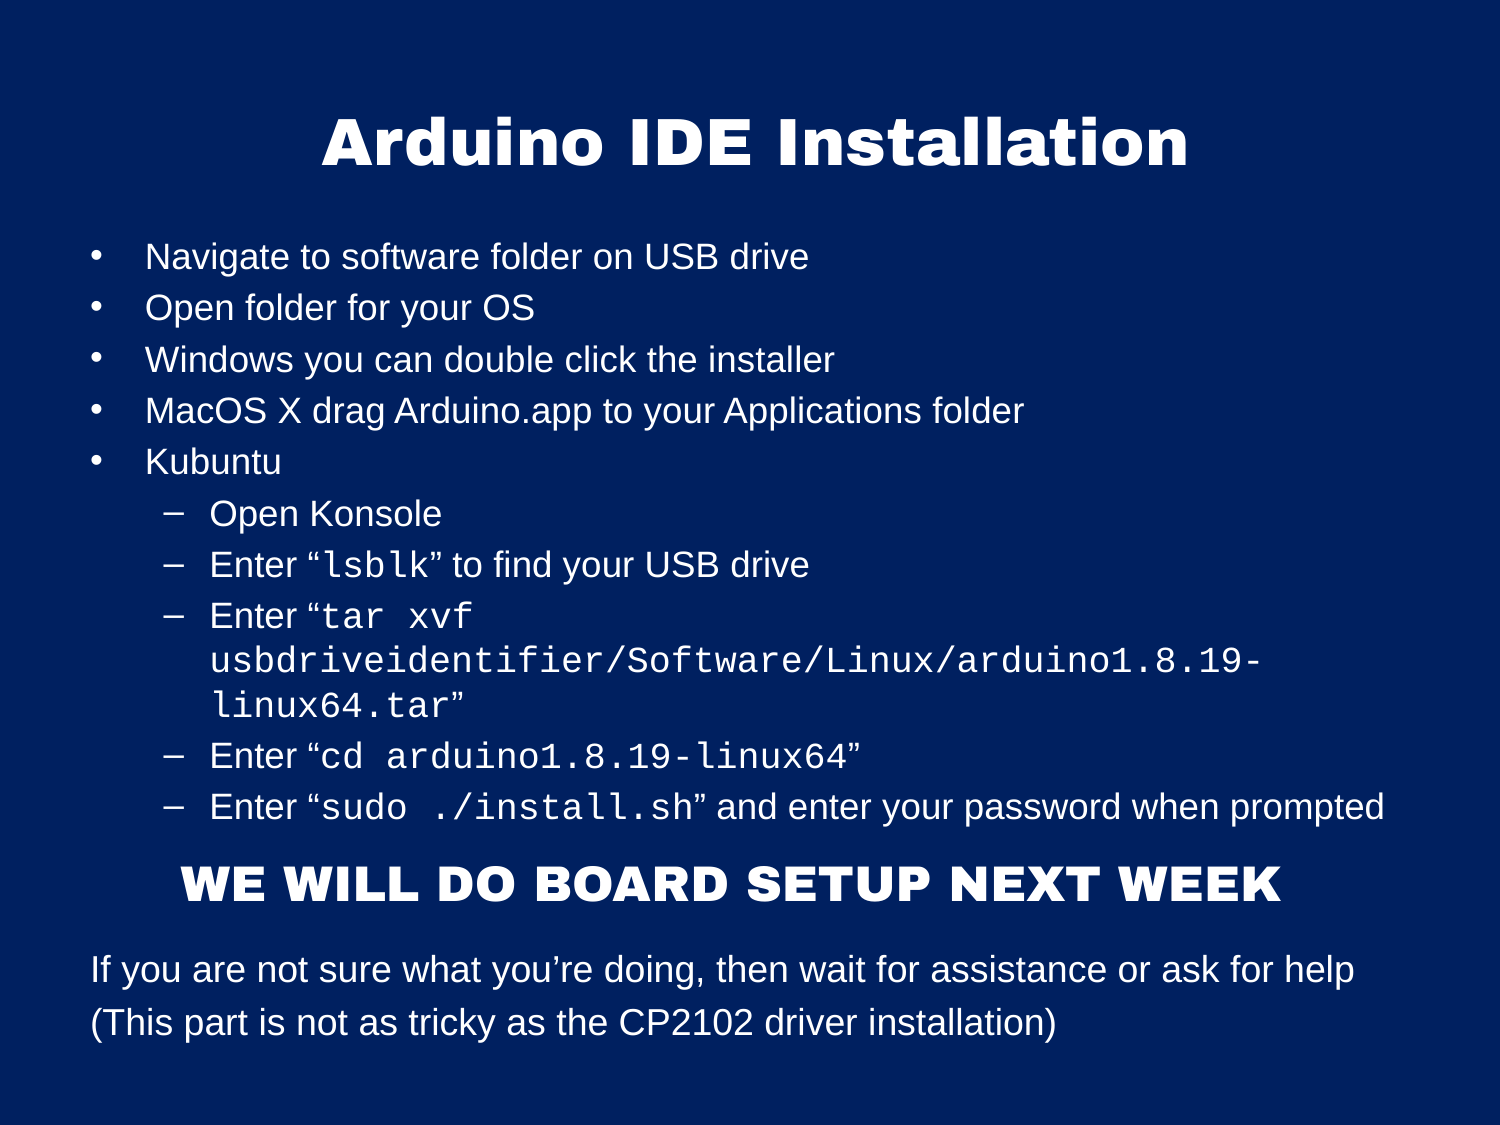

# Arduino IDE Installation
Navigate to software folder on USB drive
Open folder for your OS
Windows you can double click the installer
MacOS X drag Arduino.app to your Applications folder
Kubuntu
Open Konsole
Enter “lsblk” to find your USB drive
Enter “tar xvf usbdriveidentifier/Software/Linux/arduino1.8.19-linux64.tar”
Enter “cd arduino1.8.19-linux64”
Enter “sudo ./install.sh” and enter your password when prompted
WE WILL DO BOARD SETUP NEXT WEEK
If you are not sure what you’re doing, then wait for assistance or ask for help
(This part is not as tricky as the CP2102 driver installation)